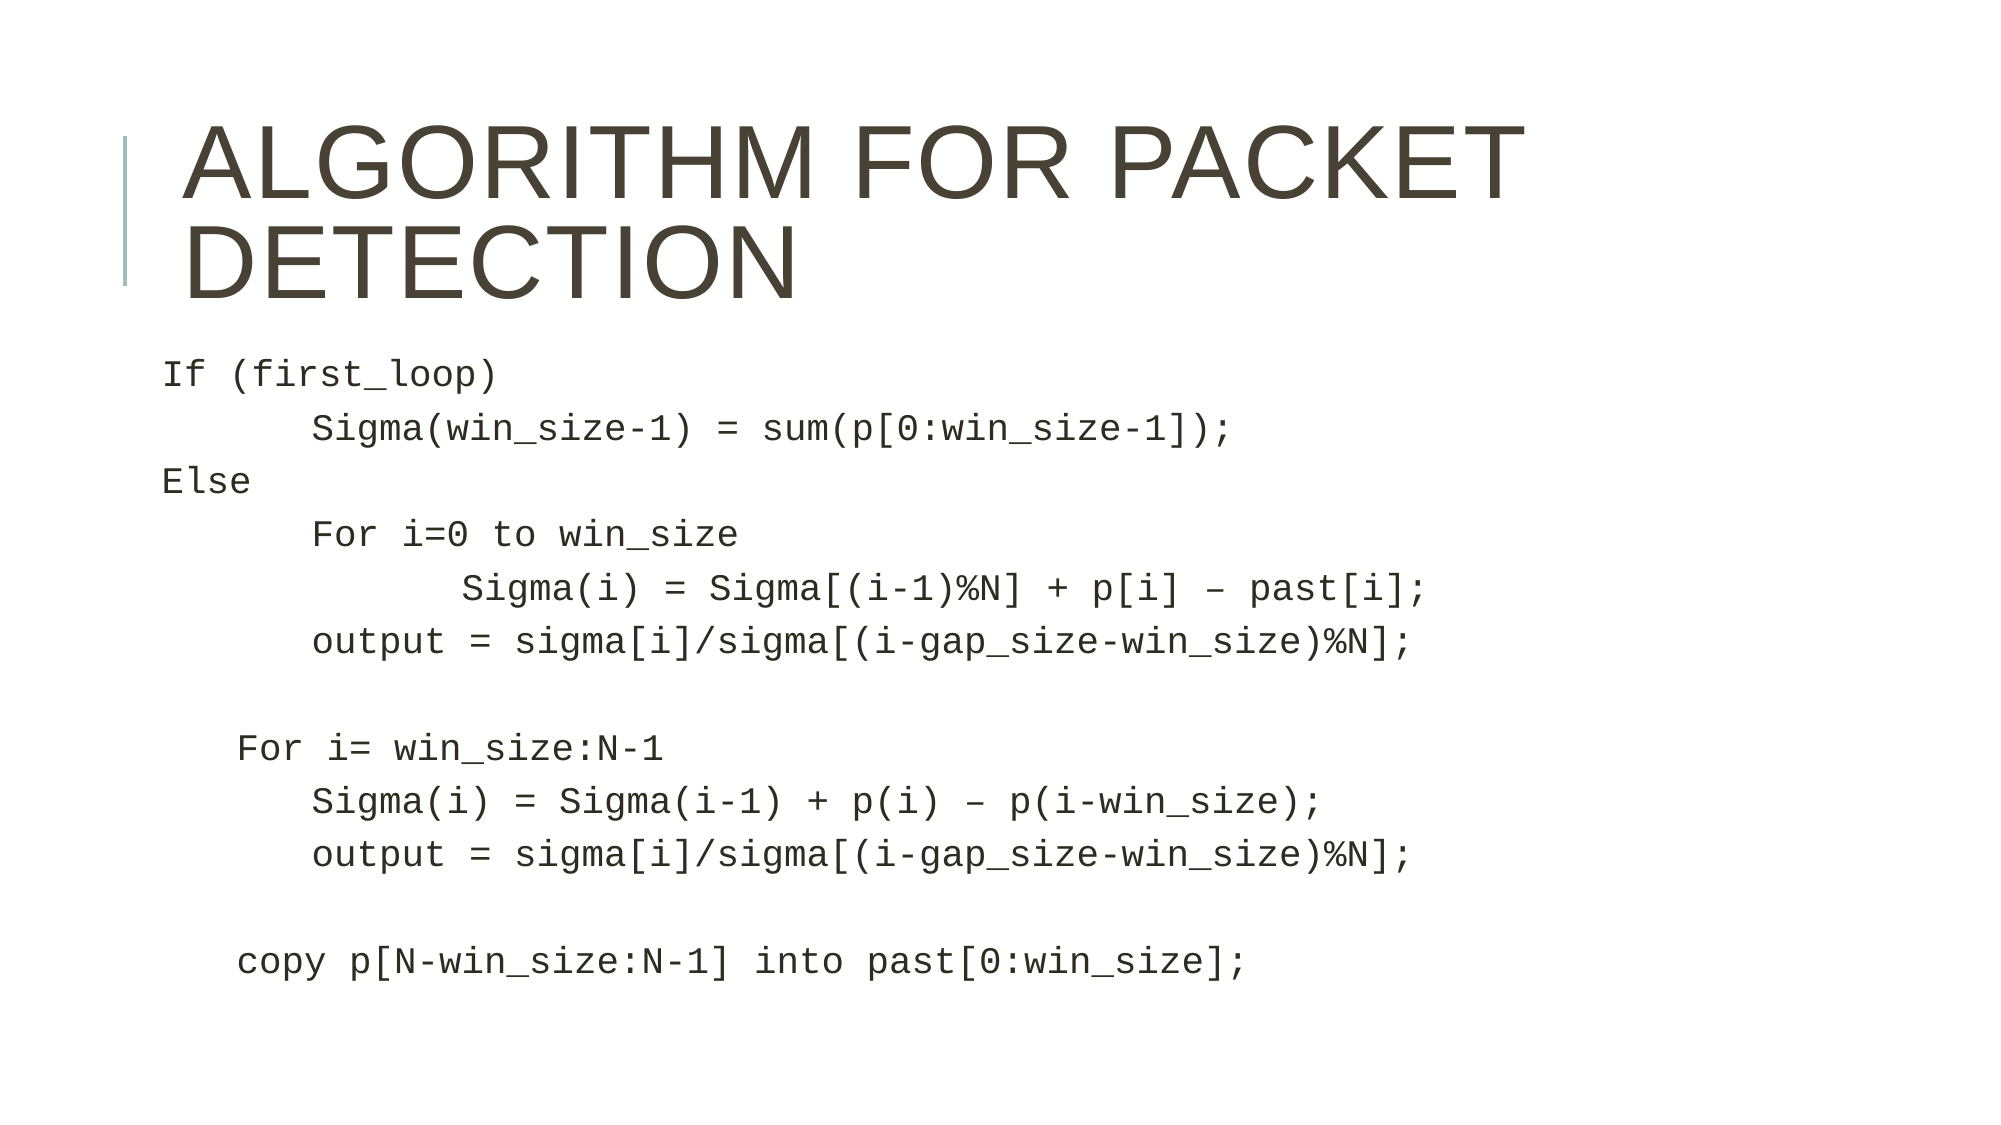

# Algorithm for packet detection
If (first_loop)
	Sigma(win_size-1) = sum(p[0:win_size-1]);
Else
	For i=0 to win_size
		Sigma(i) = Sigma[(i-1)%N] + p[i] – past[i];
output = sigma[i]/sigma[(i-gap_size-win_size)%N];

For i= win_size:N-1
	Sigma(i) = Sigma(i-1) + p(i) – p(i-win_size);
 	output = sigma[i]/sigma[(i-gap_size-win_size)%N];

copy p[N-win_size:N-1] into past[0:win_size];